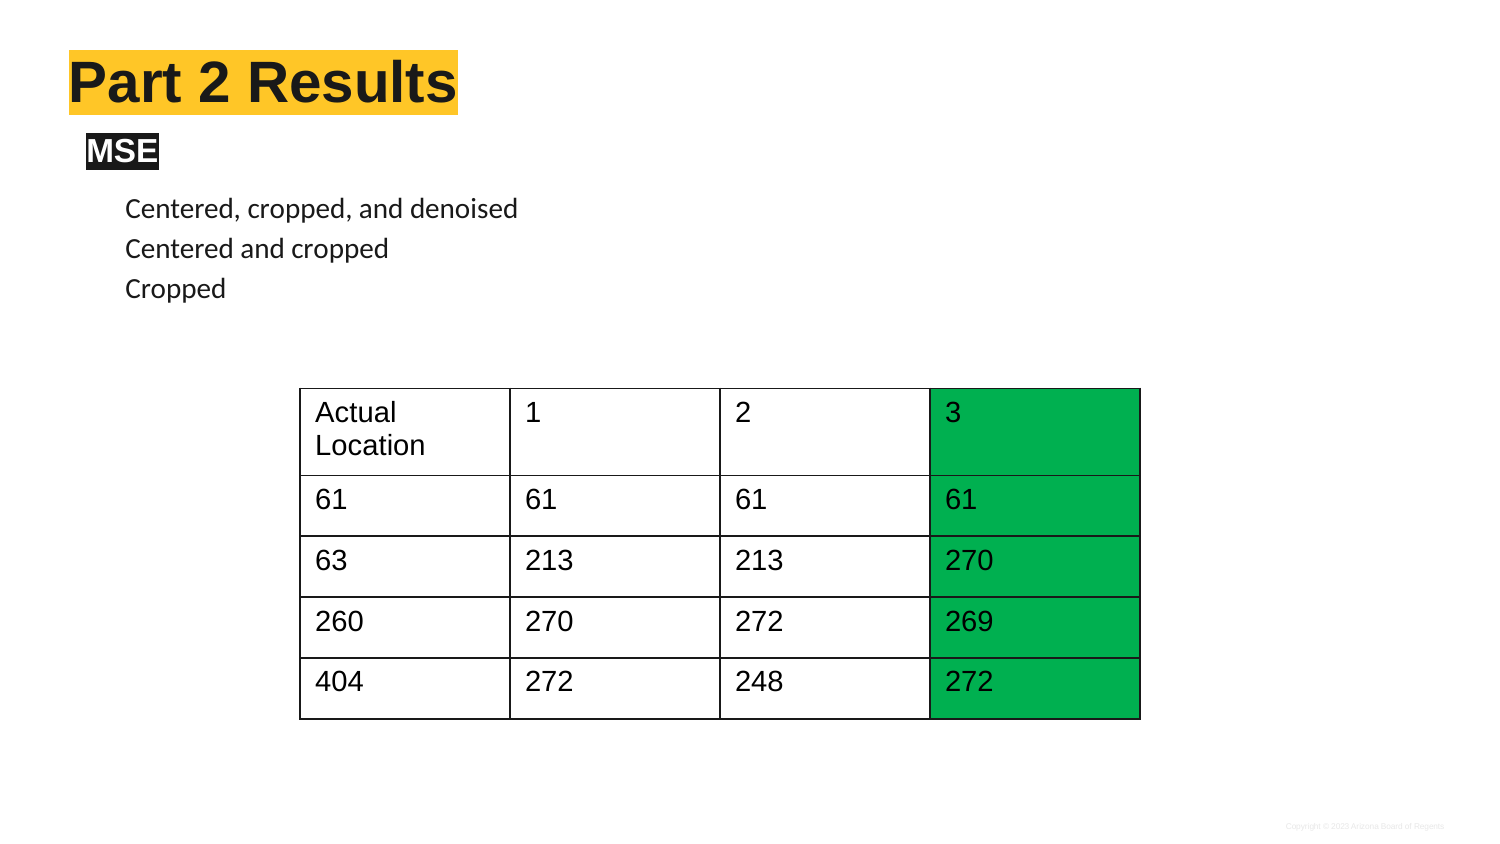

# Part 2 Results
MSE
Centered, cropped, and denoised
Centered and cropped
Cropped

| Actual Location | 1 | 2 | 3 |
| --- | --- | --- | --- |
| 61 | 61 | 61 | 61 |
| 63 | 213 | 213 | 270 |
| 260 | 270 | 272 | 269 |
| 404 | 272 | 248 | 272 |